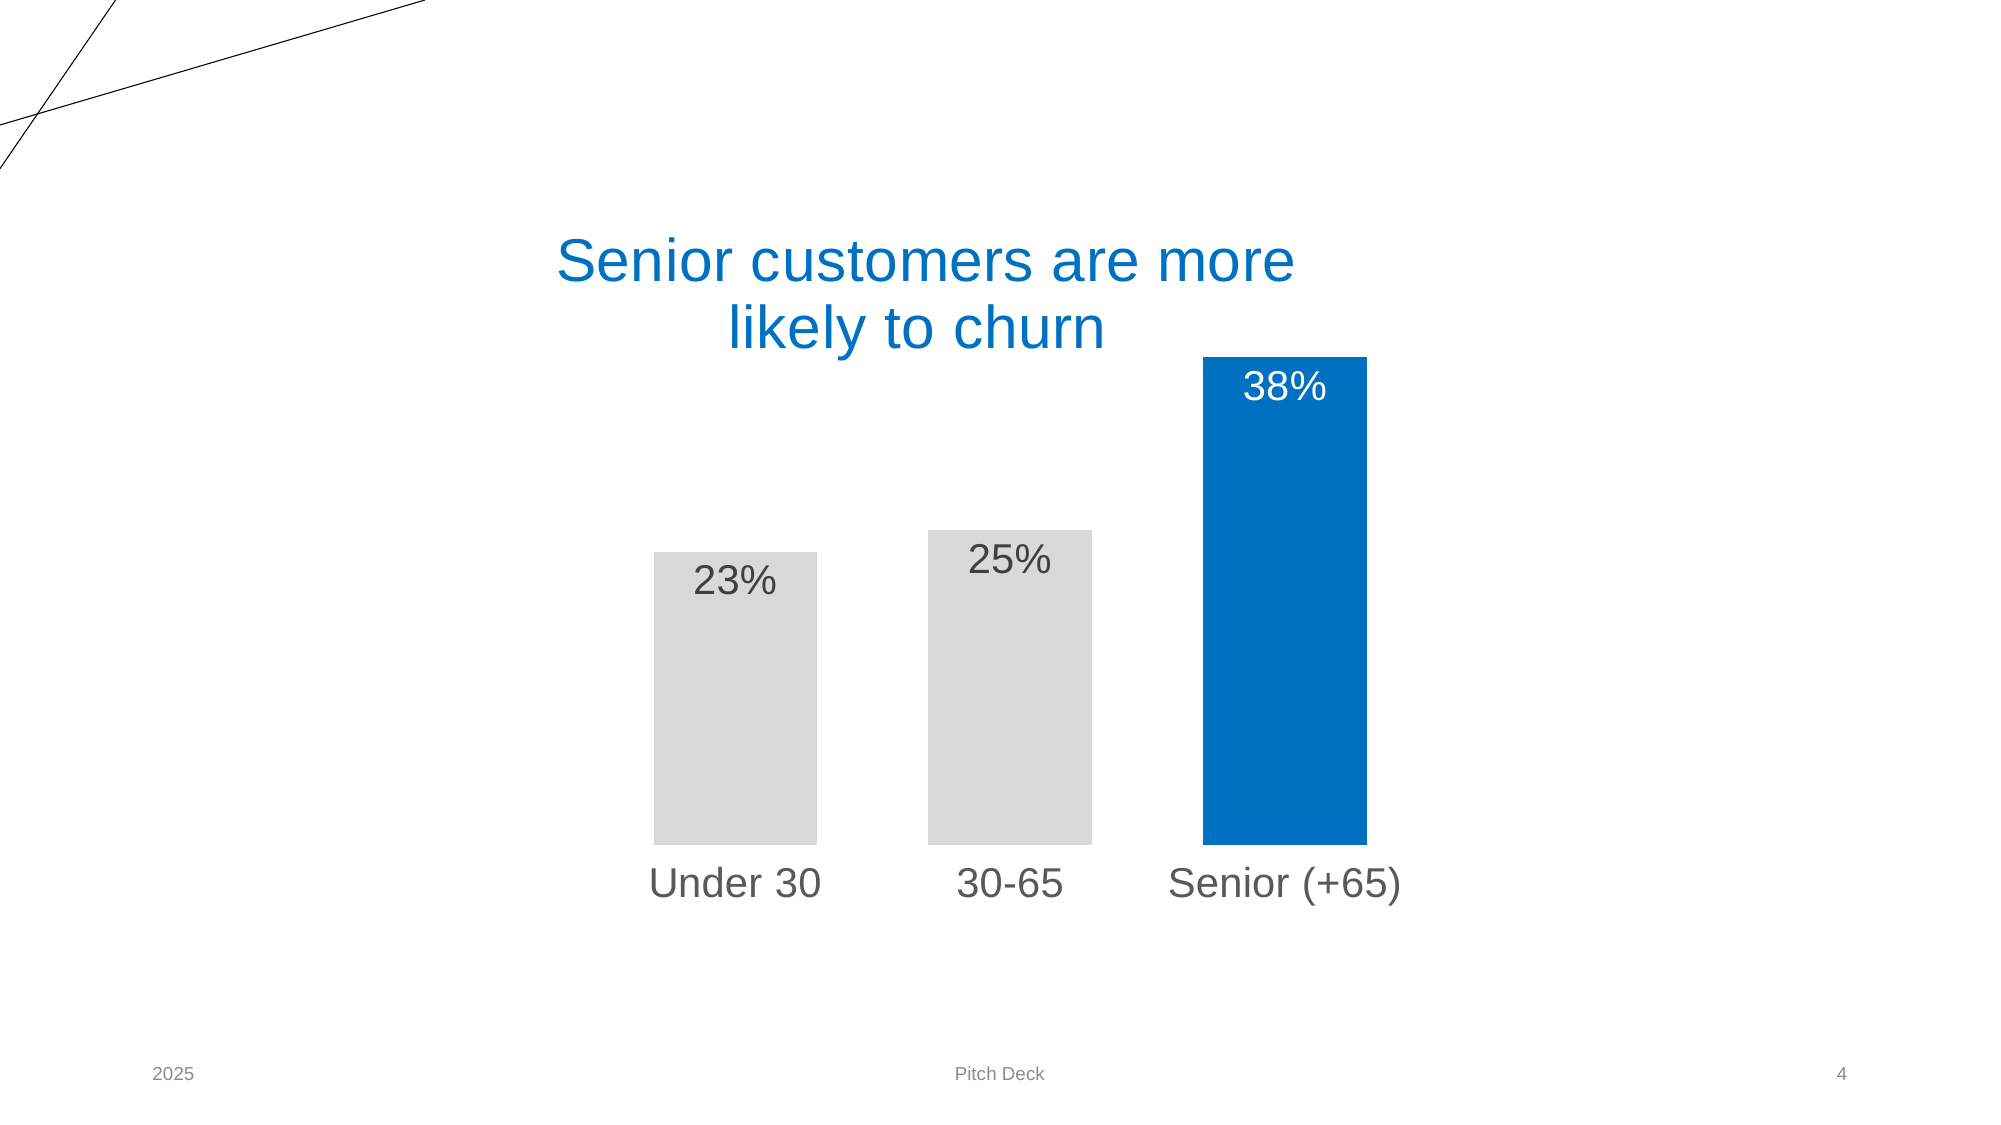

### Chart: Senior customers are more likely to churn

| Category | Total |
|---|---|
| Senior (+65) | 0.3822330888345558 |
| 30-65 | 0.24706446201773305 |
| Under 30 | 0.22999222999222999 |
2025
Pitch Deck
4